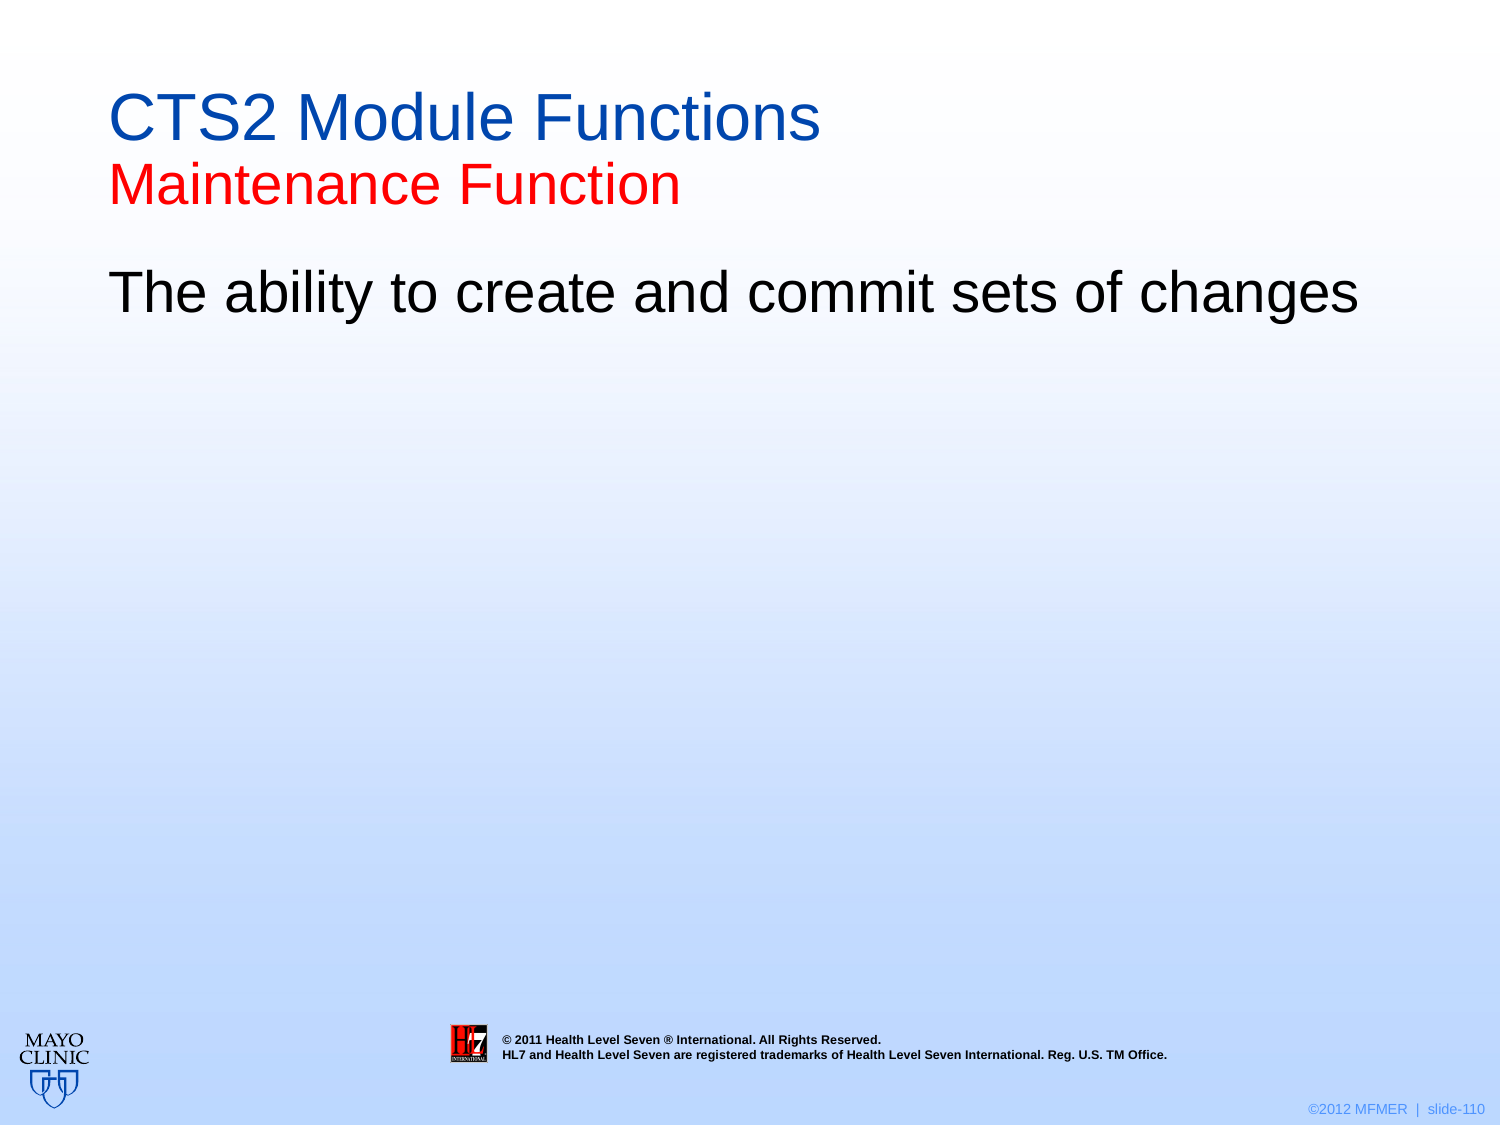

# CTS2 Module Functions Maintenance Function
The ability to create and commit sets of changes